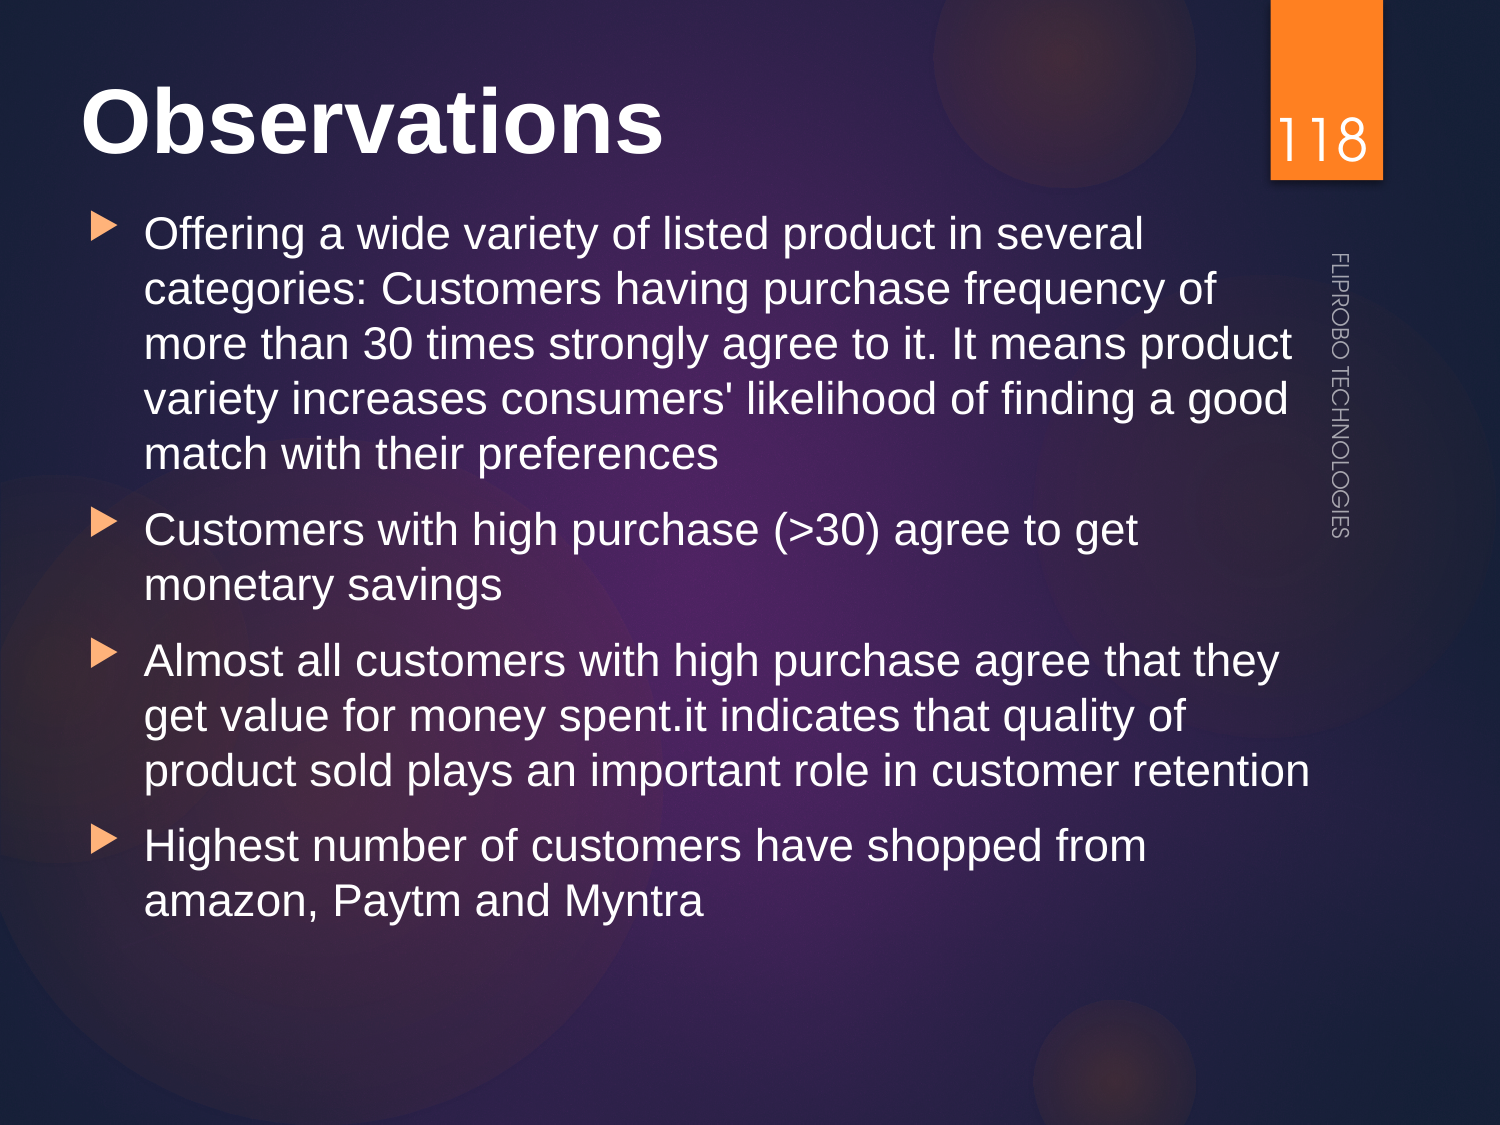

# Observations
118
Offering a wide variety of listed product in several categories: Customers having purchase frequency of more than 30 times strongly agree to it. It means product variety increases consumers' likelihood of finding a good match with their preferences
Customers with high purchase (>30) agree to get monetary savings
Almost all customers with high purchase agree that they get value for money spent.it indicates that quality of product sold plays an important role in customer retention
Highest number of customers have shopped from amazon, Paytm and Myntra
FLIPROBO TECHNOLOGIES